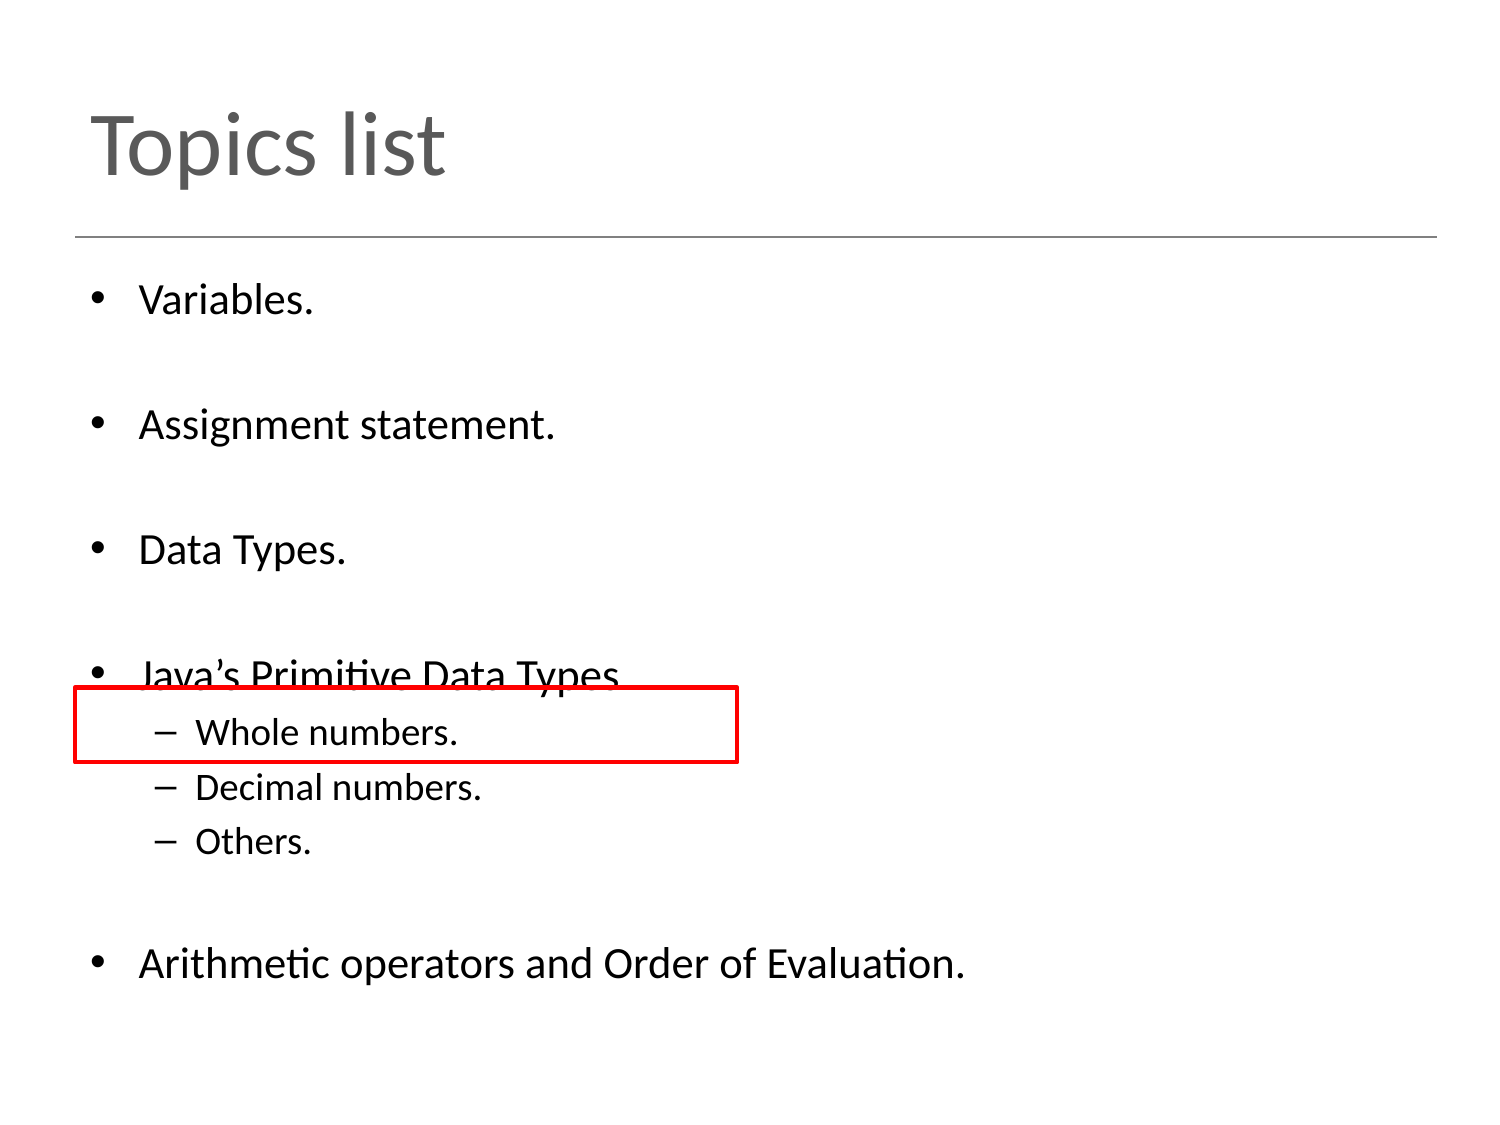

# Topics list
Variables.

Assignment statement.

Data Types.

Java’s Primitive Data Types
Whole numbers.
Decimal numbers.
Others.

Arithmetic operators and Order of Evaluation.